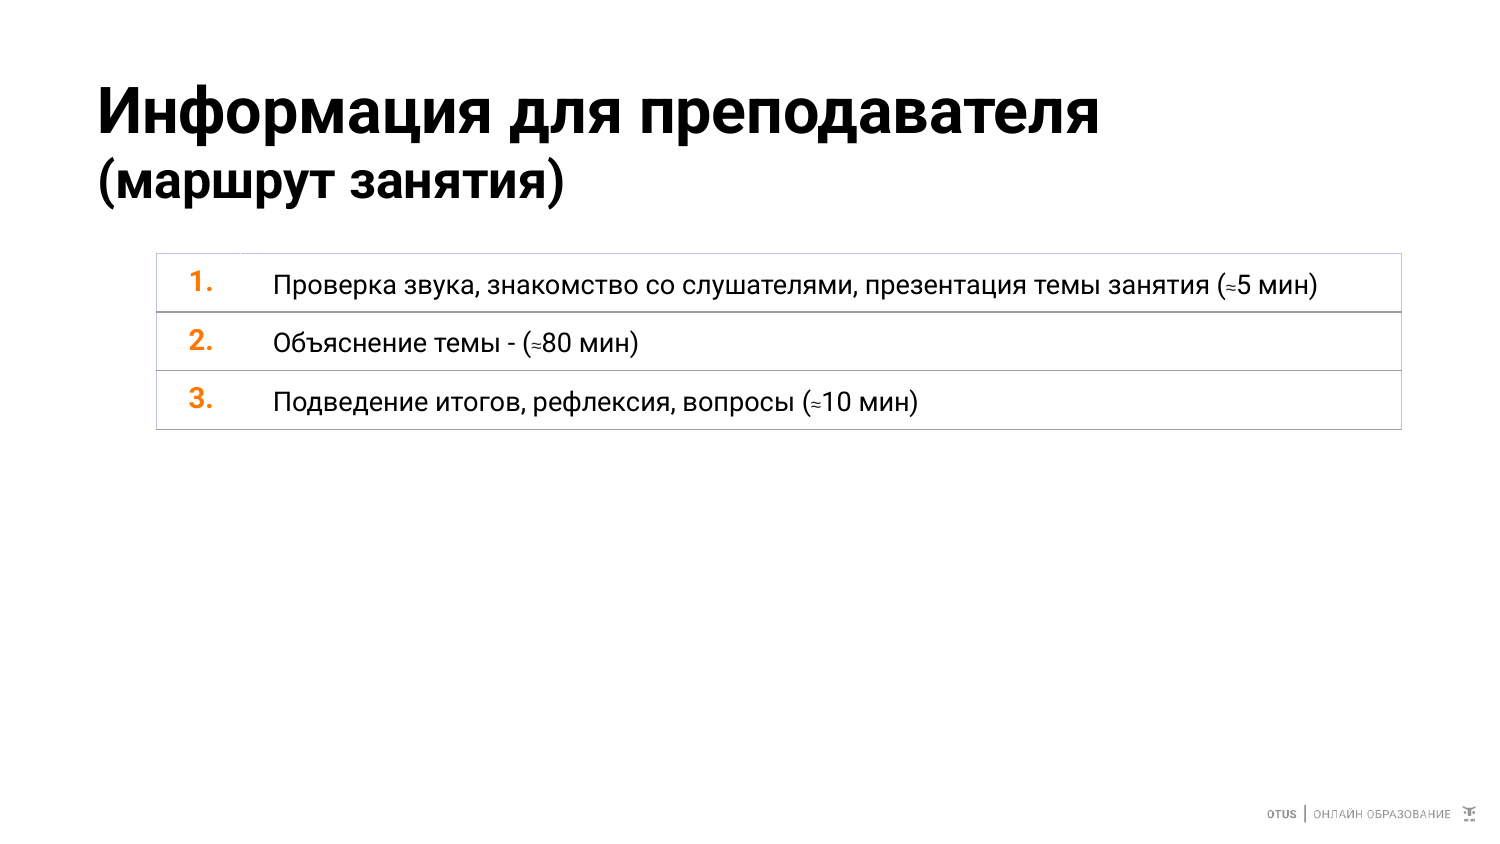

# Информация для преподавателя
(маршрут занятия)
| 1. | Проверка звука, знакомство со слушателями, презентация темы занятия (≈5 мин) |
| --- | --- |
| 2. | Объяснение темы - (≈80 мин) |
| 3. | Подведение итогов, рефлексия, вопросы (≈10 мин) |